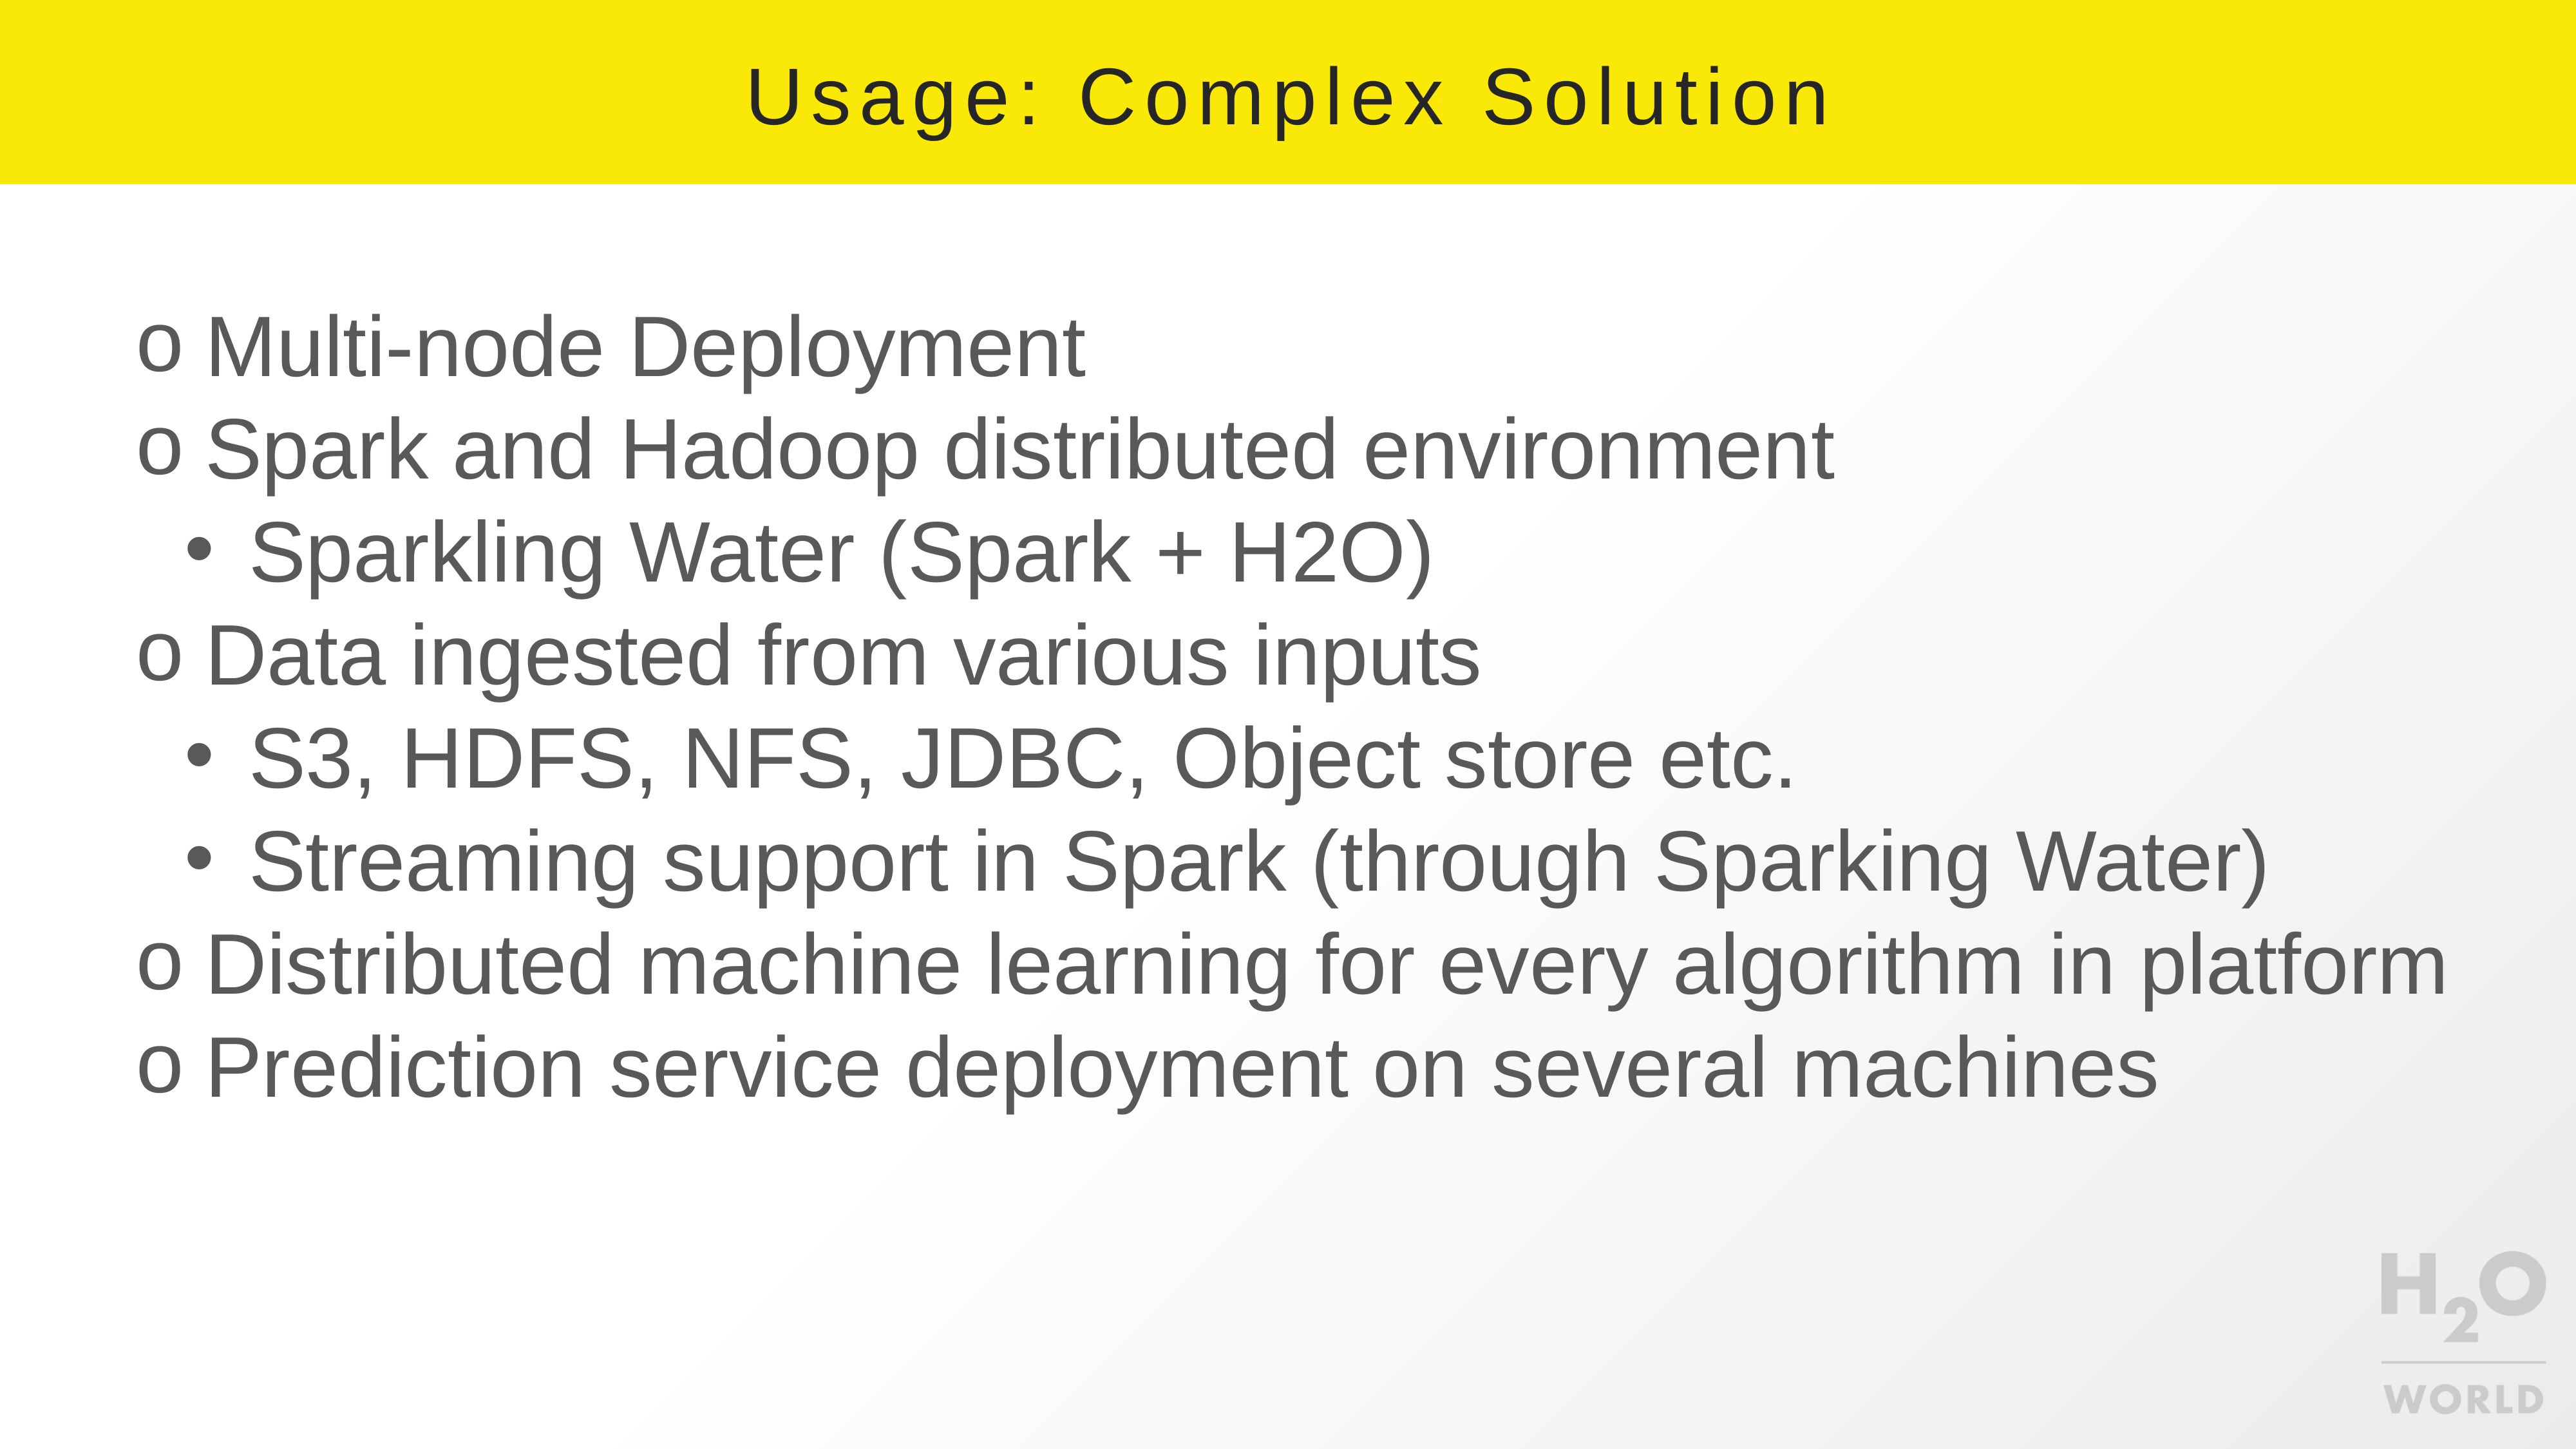

# Usage: Complex Solution
Multi-node Deployment
Spark and Hadoop distributed environment
Sparkling Water (Spark + H2O)
Data ingested from various inputs
S3, HDFS, NFS, JDBC, Object store etc.
Streaming support in Spark (through Sparking Water)
Distributed machine learning for every algorithm in platform
Prediction service deployment on several machines